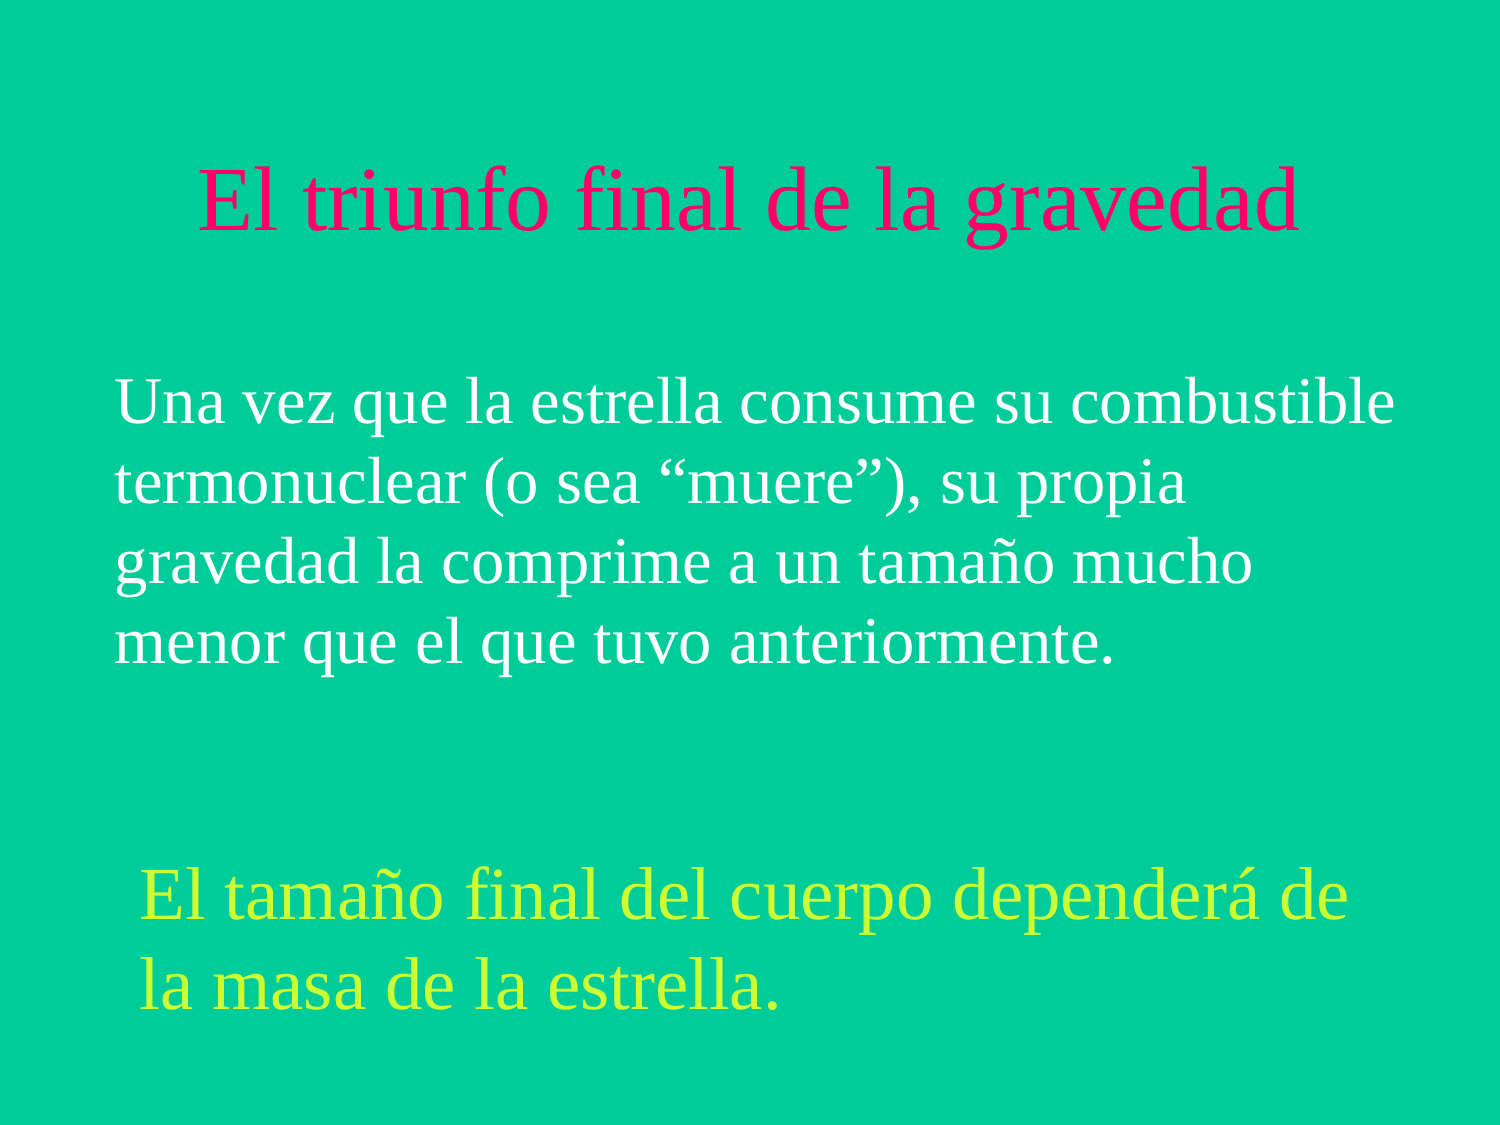

# El triunfo final de la gravedad

Una vez que la estrella consume su combustible termonuclear (o sea “muere”), su propia gravedad la comprime a un tamaño mucho menor que el que tuvo anteriormente.
El tamaño final del cuerpo dependerá de la masa de la estrella.